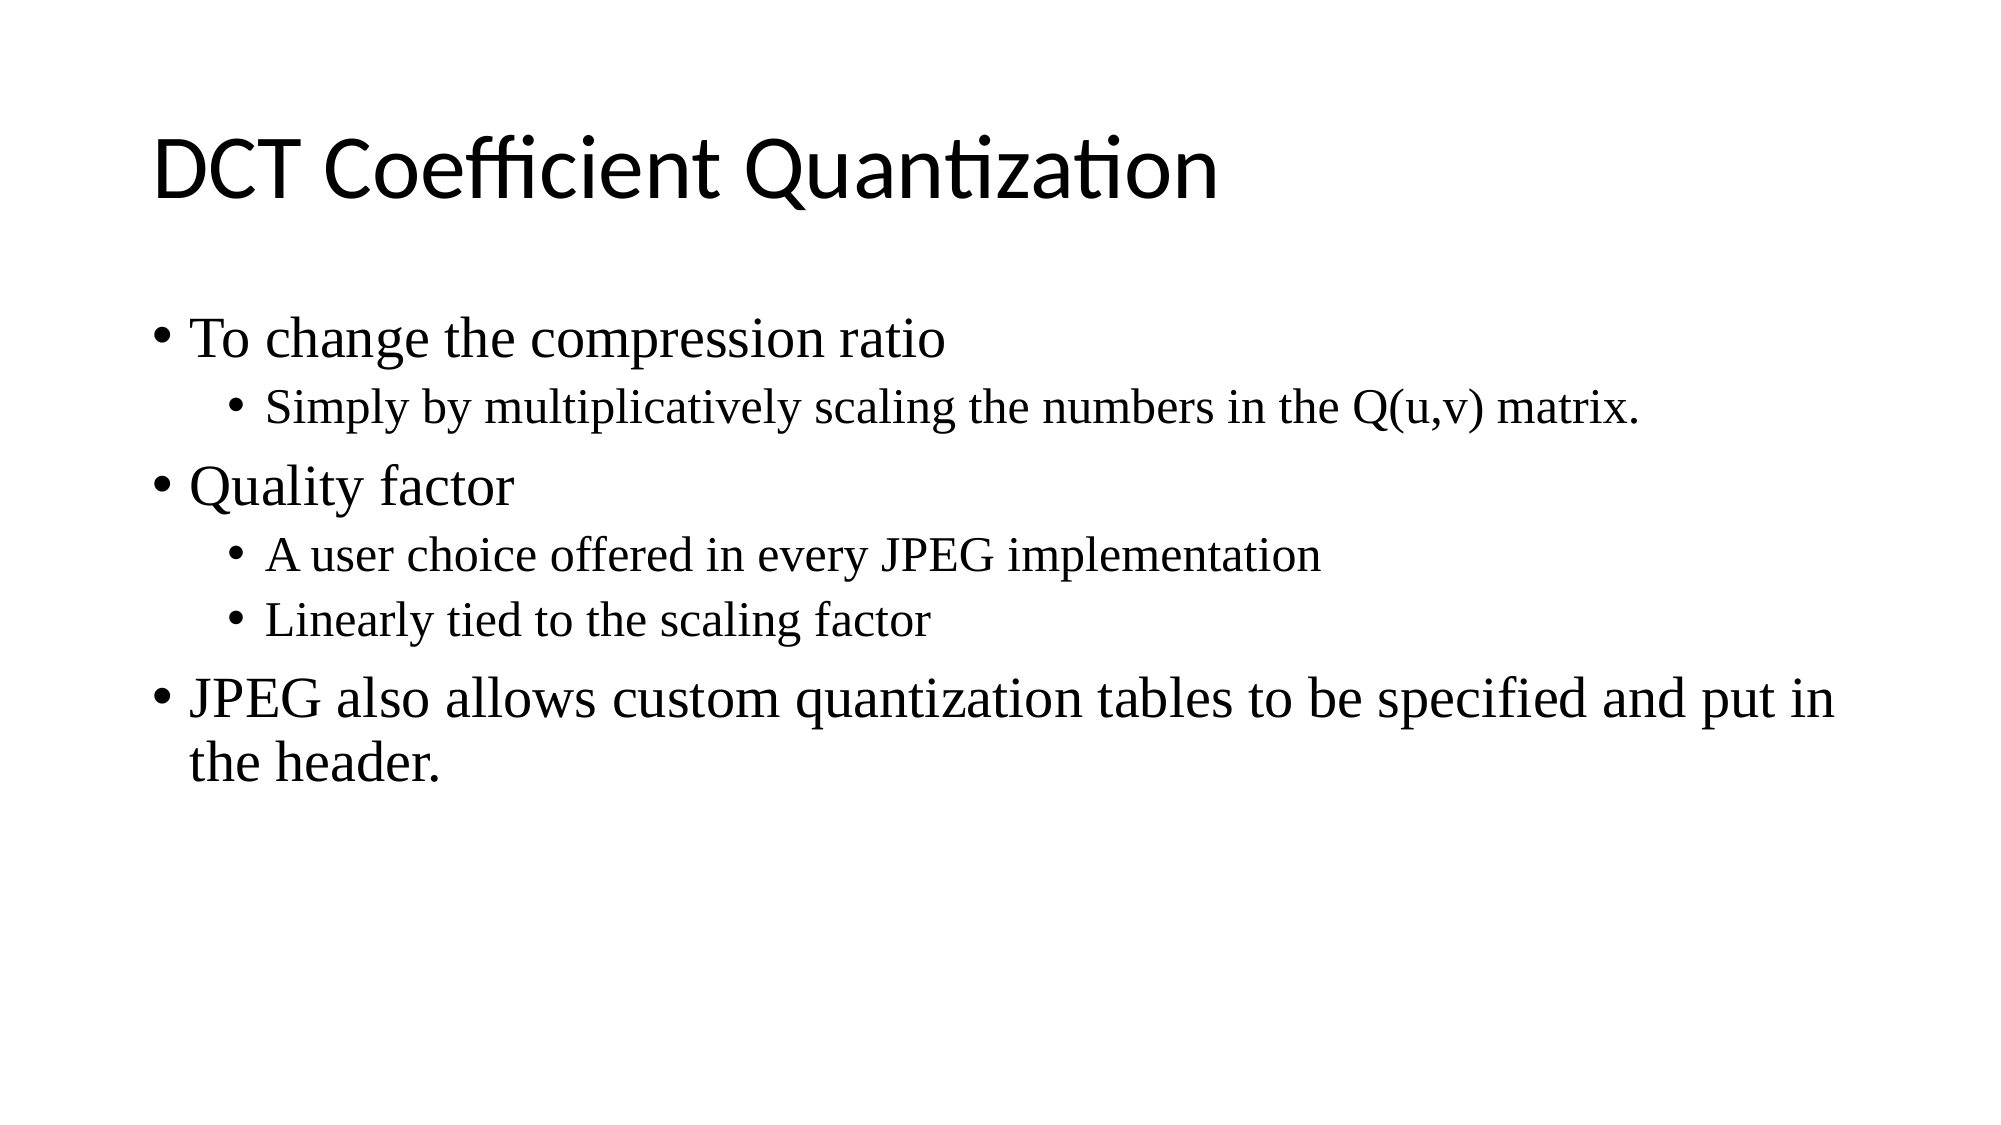

# DCT Coefficient Quantization
To change the compression ratio
Simply by multiplicatively scaling the numbers in the Q(u,v) matrix.
Quality factor
A user choice offered in every JPEG implementation
Linearly tied to the scaling factor
JPEG also allows custom quantization tables to be specified and put in the header.